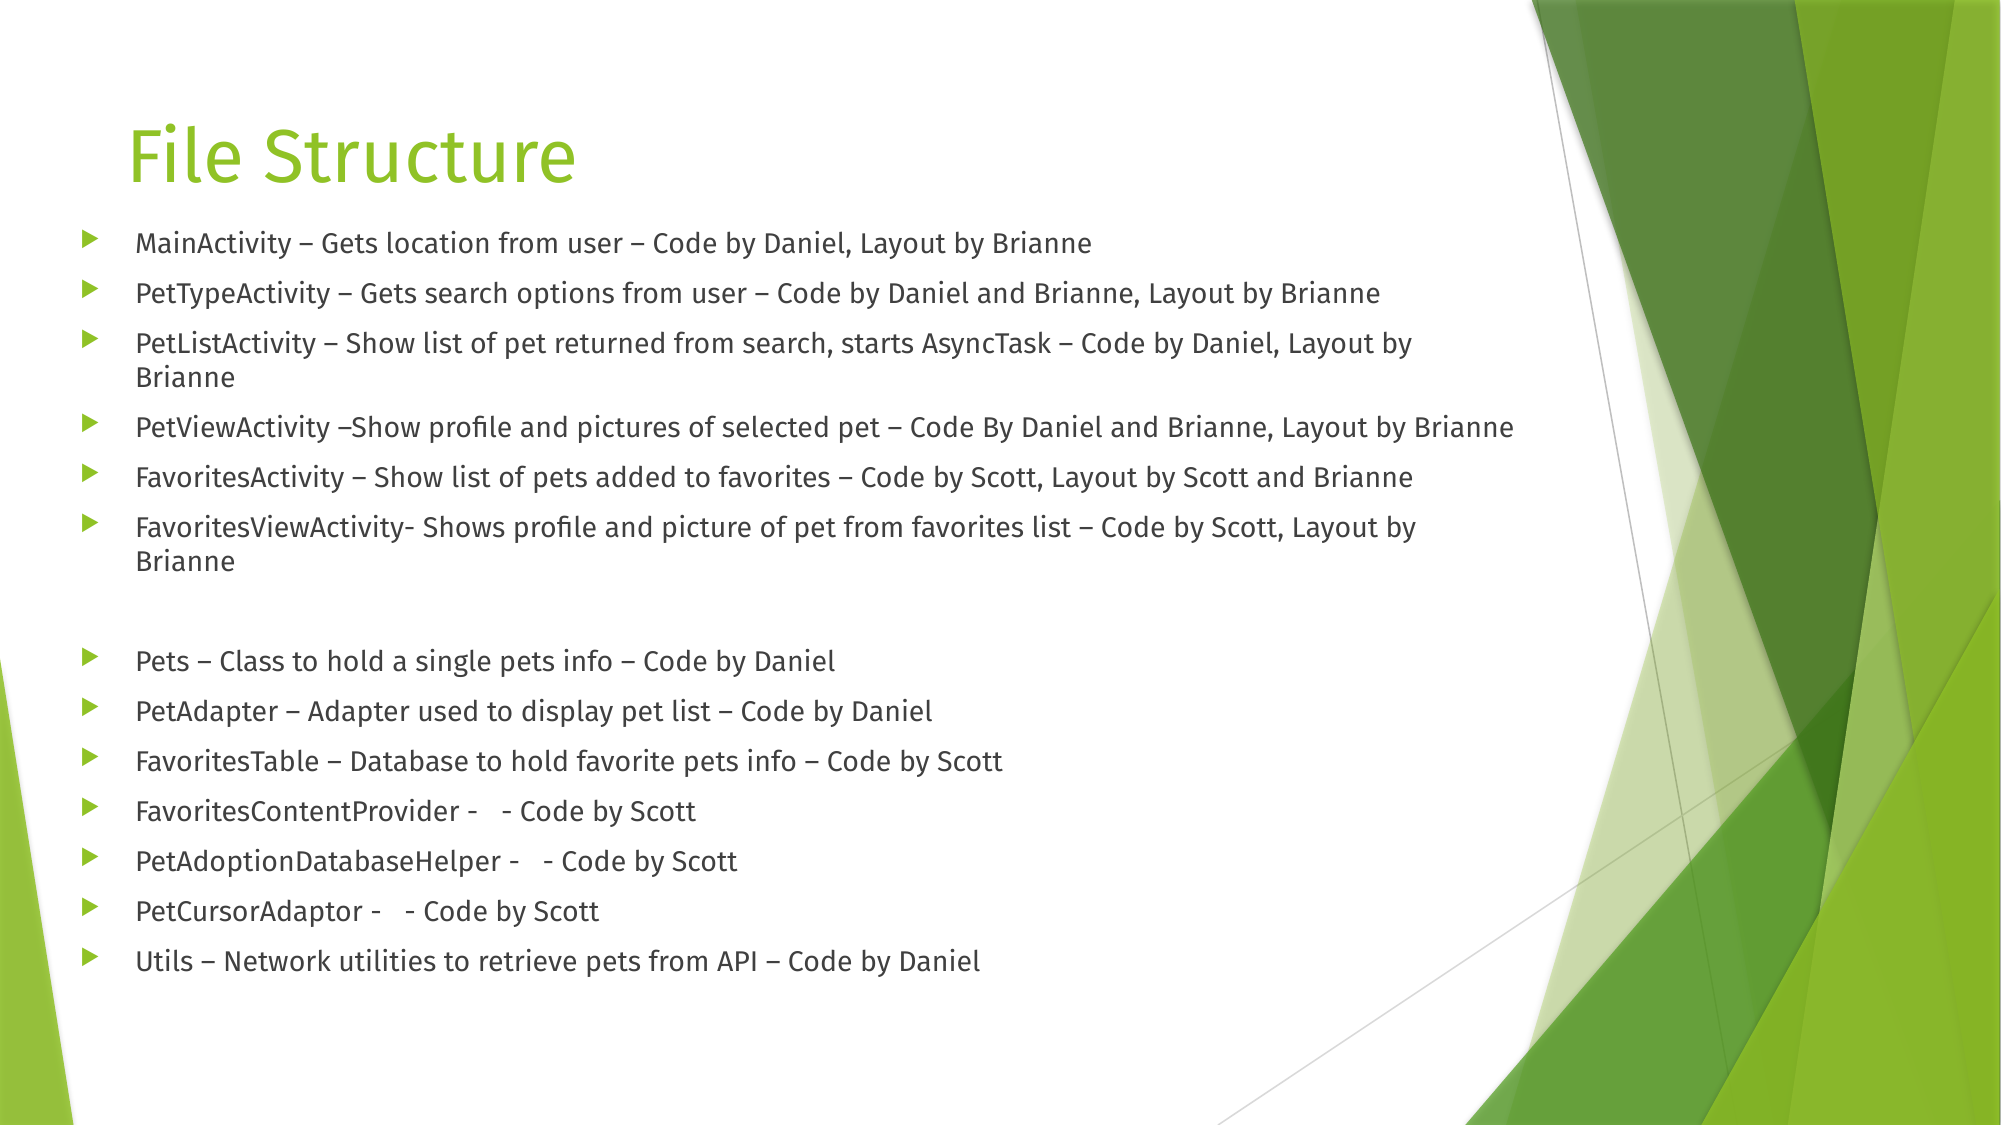

# File Structure
MainActivity – Gets location from user – Code by Daniel, Layout by Brianne
PetTypeActivity – Gets search options from user – Code by Daniel and Brianne, Layout by Brianne
PetListActivity – Show list of pet returned from search, starts AsyncTask – Code by Daniel, Layout by Brianne
PetViewActivity –Show profile and pictures of selected pet – Code By Daniel and Brianne, Layout by Brianne
FavoritesActivity – Show list of pets added to favorites – Code by Scott, Layout by Scott and Brianne
FavoritesViewActivity- Shows profile and picture of pet from favorites list – Code by Scott, Layout by Brianne

Pets – Class to hold a single pets info – Code by Daniel
PetAdapter – Adapter used to display pet list – Code by Daniel
FavoritesTable – Database to hold favorite pets info – Code by Scott
FavoritesContentProvider -   - Code by Scott
PetAdoptionDatabaseHelper -   - Code by Scott
PetCursorAdaptor -   - Code by Scott
Utils – Network utilities to retrieve pets from API – Code by Daniel